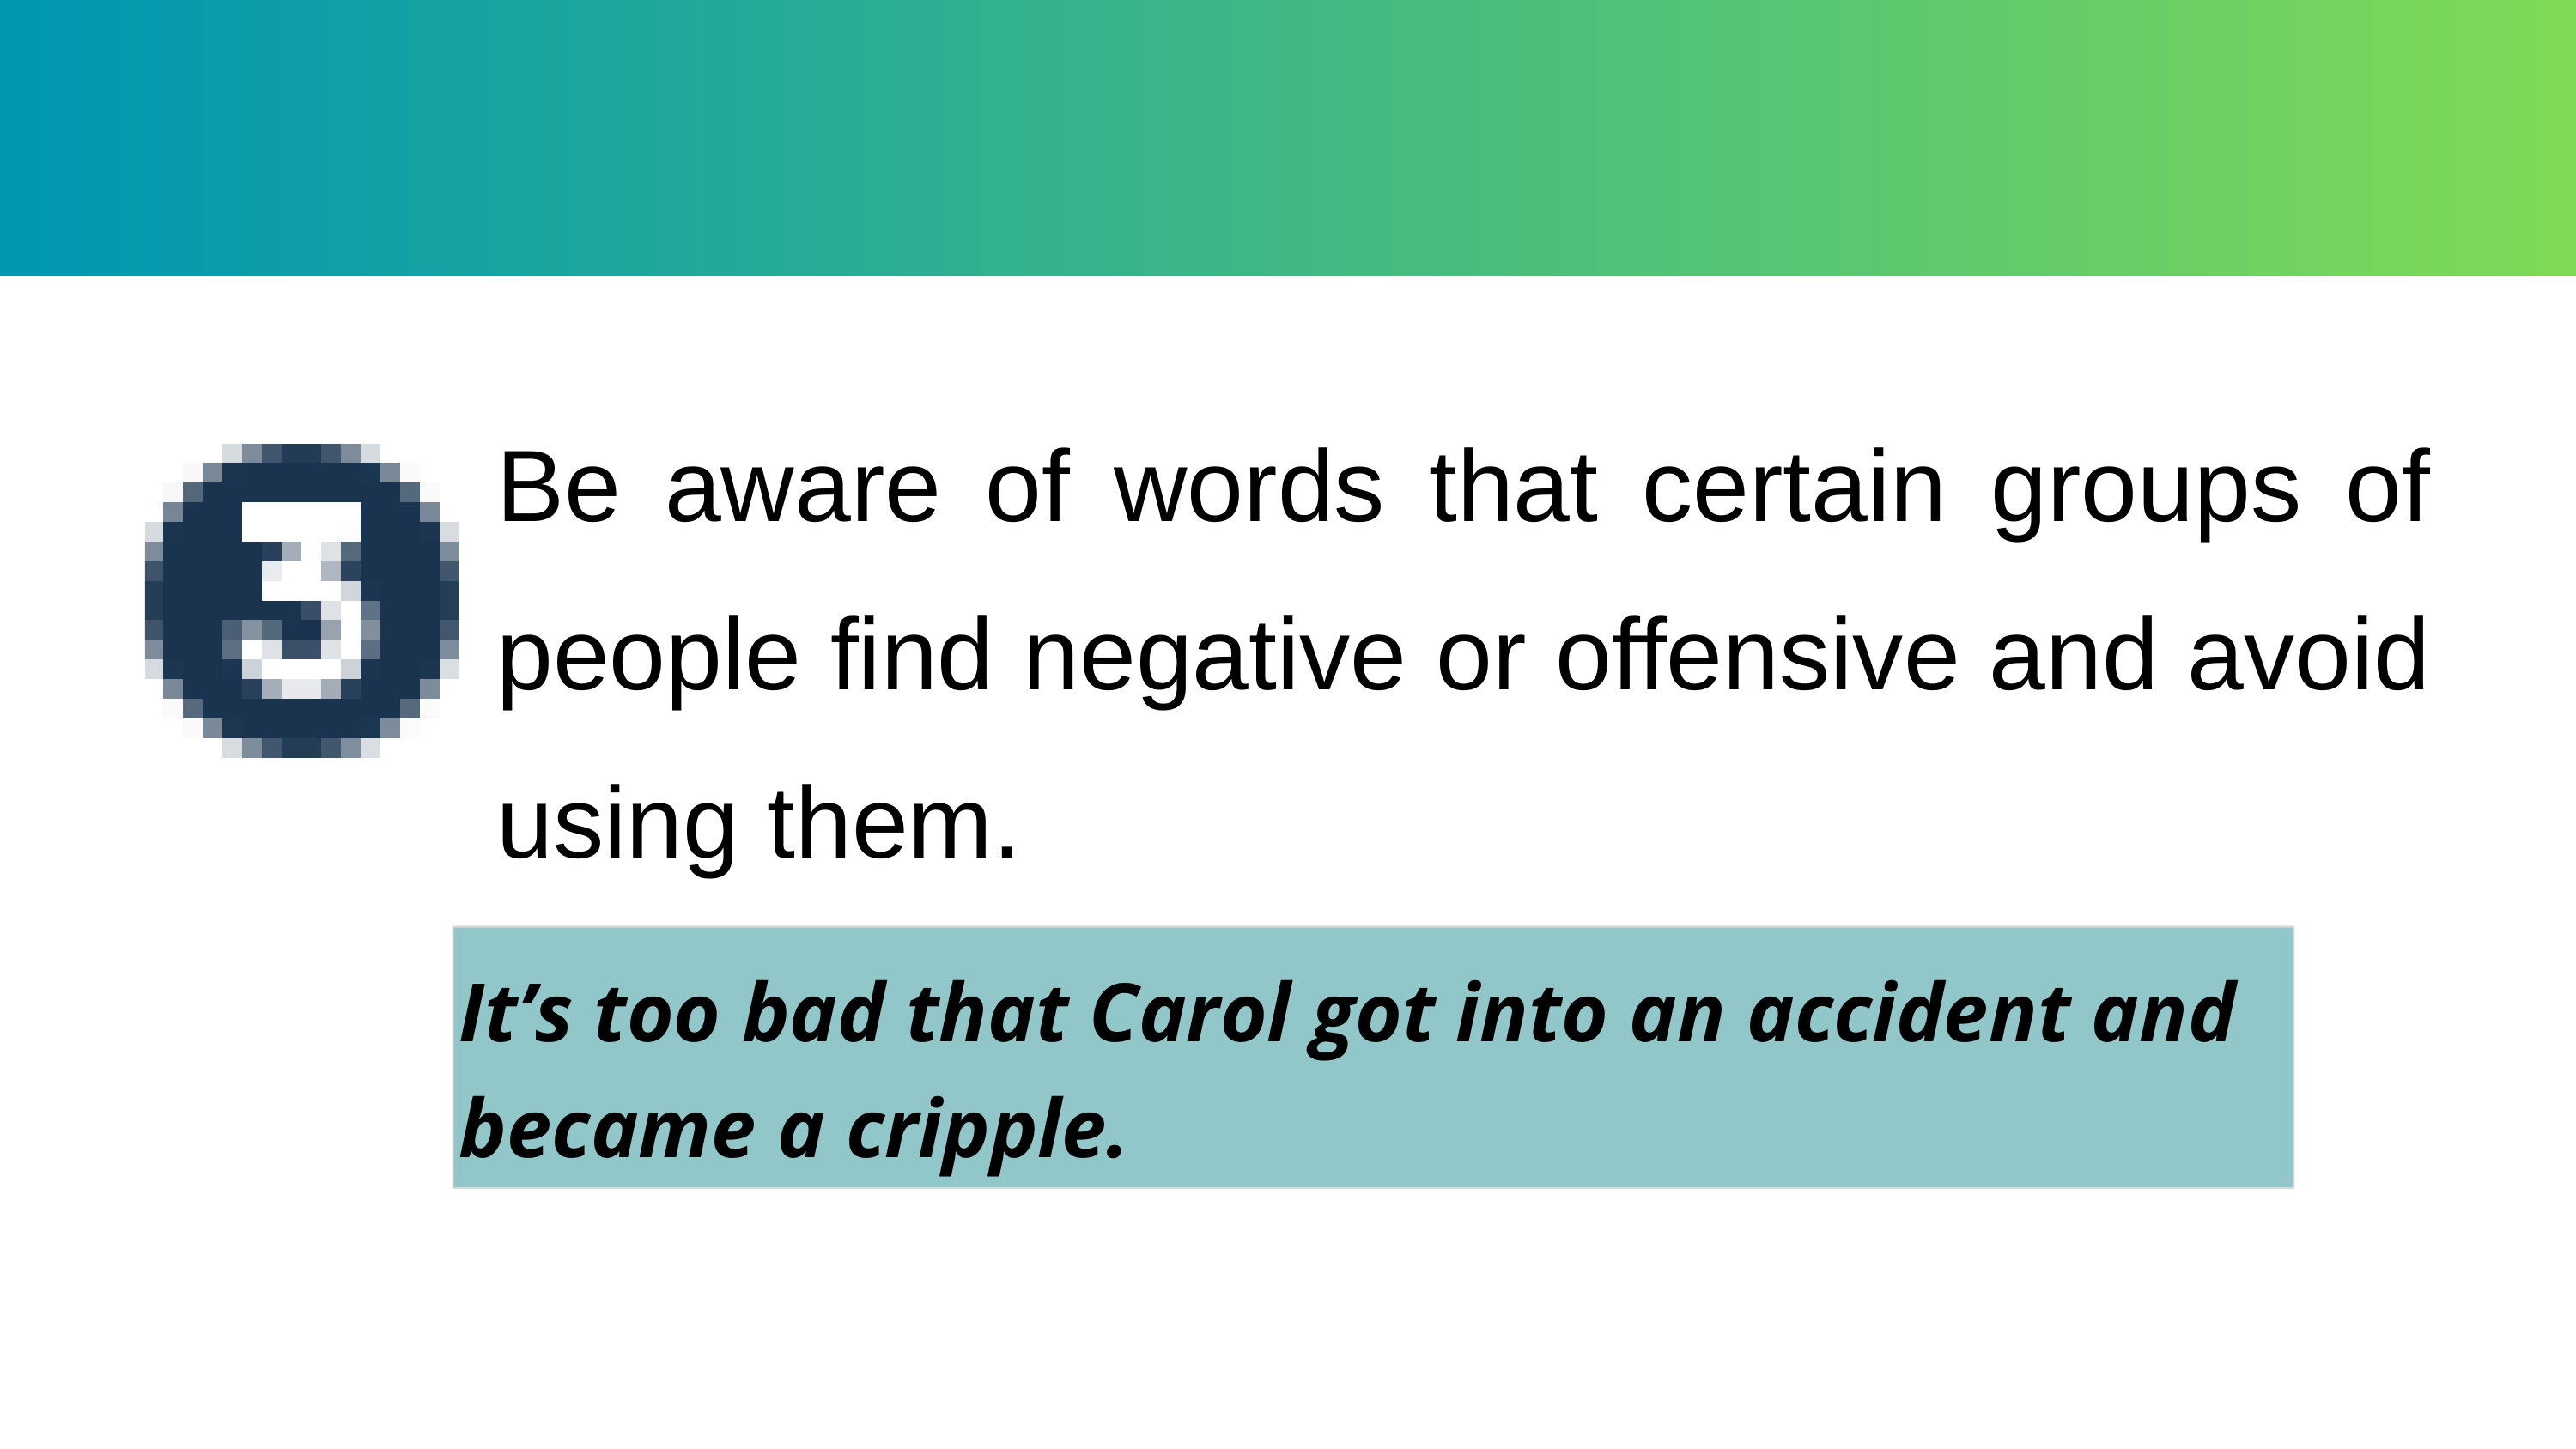

Be aware of words that certain groups of people find negative or offensive and avoid using them.

It’s too bad that Carol got into an accident and became a cripple.